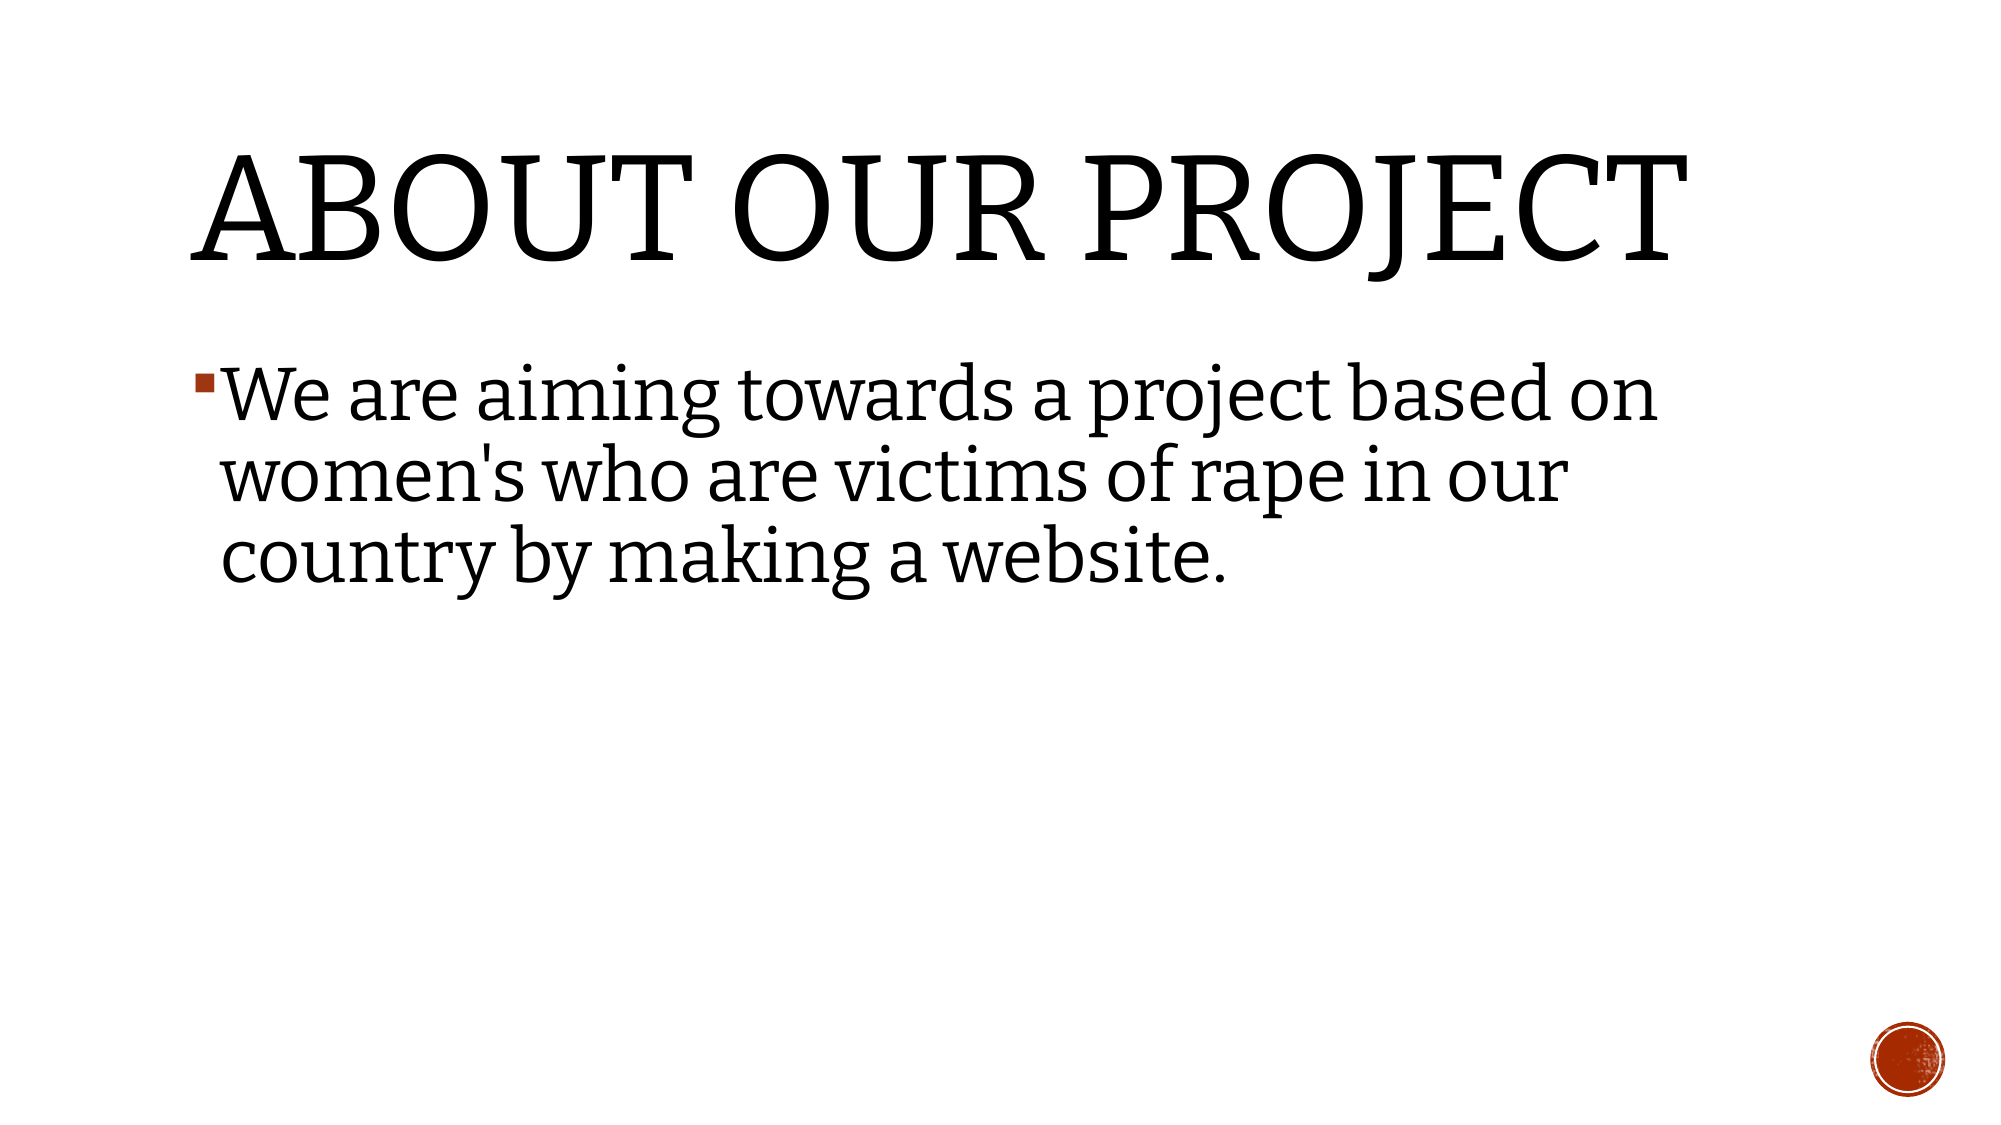

# About our project
We are aiming towards a project based on women's who are victims of rape in our country by making a website.